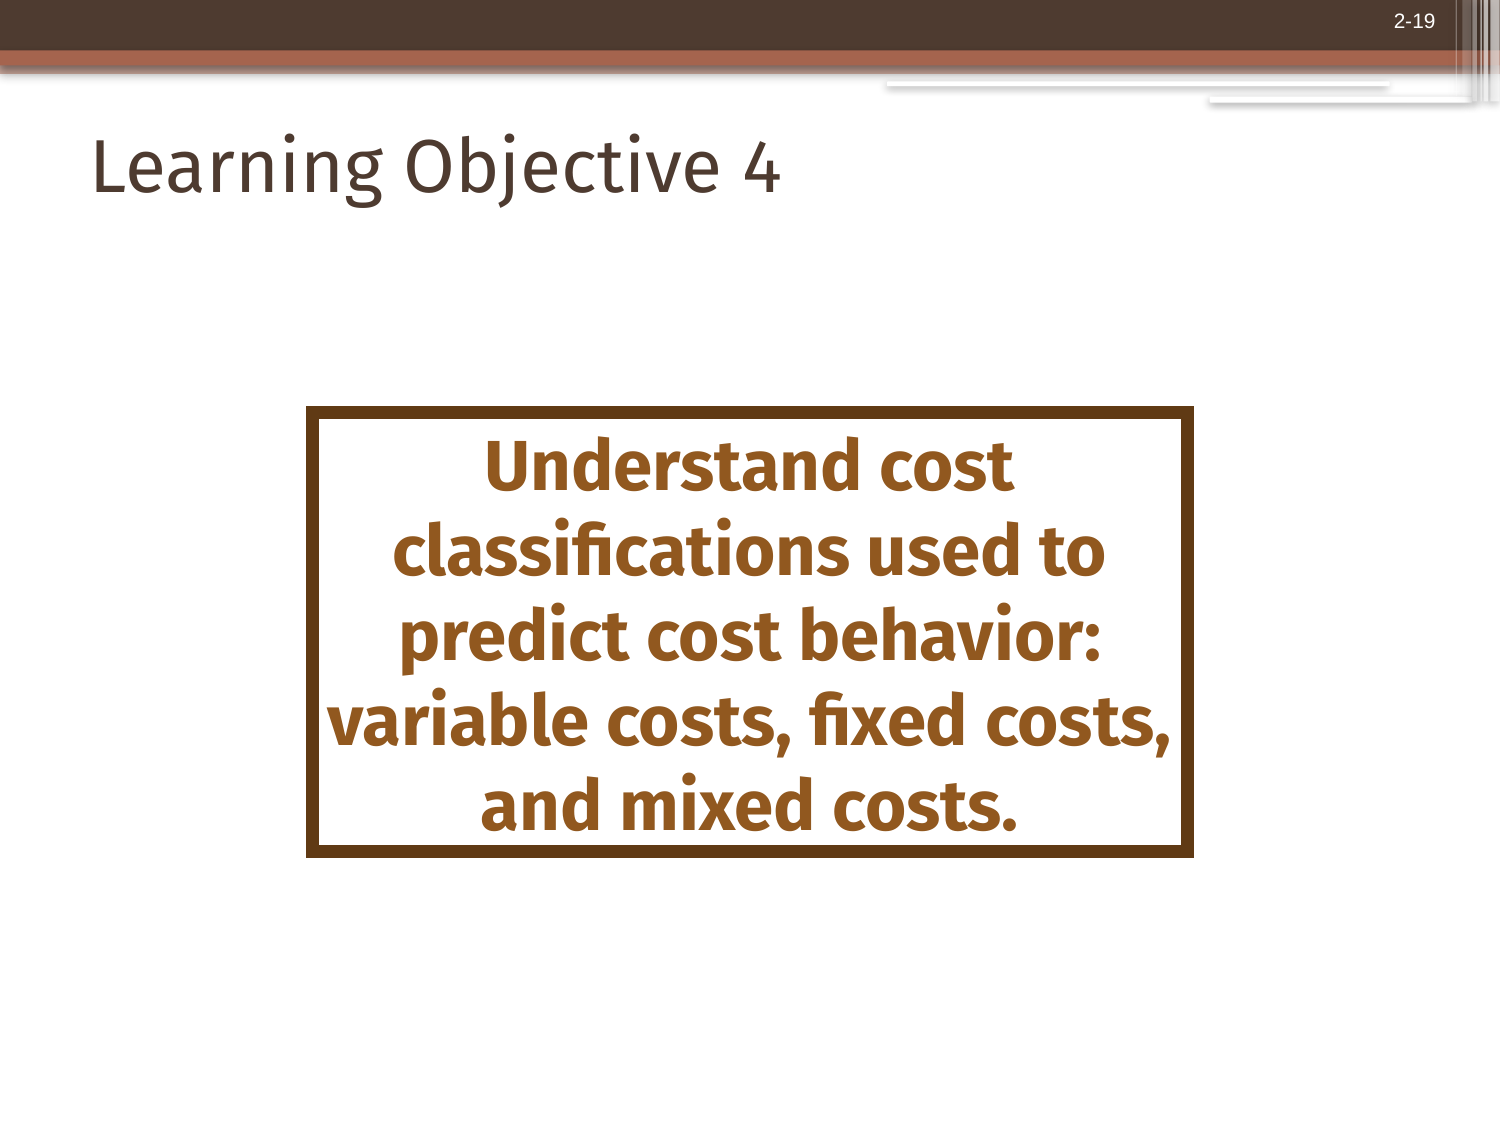

# Learning Objective 4
Understand cost classifications used to predict cost behavior: variable costs, fixed costs, and mixed costs.